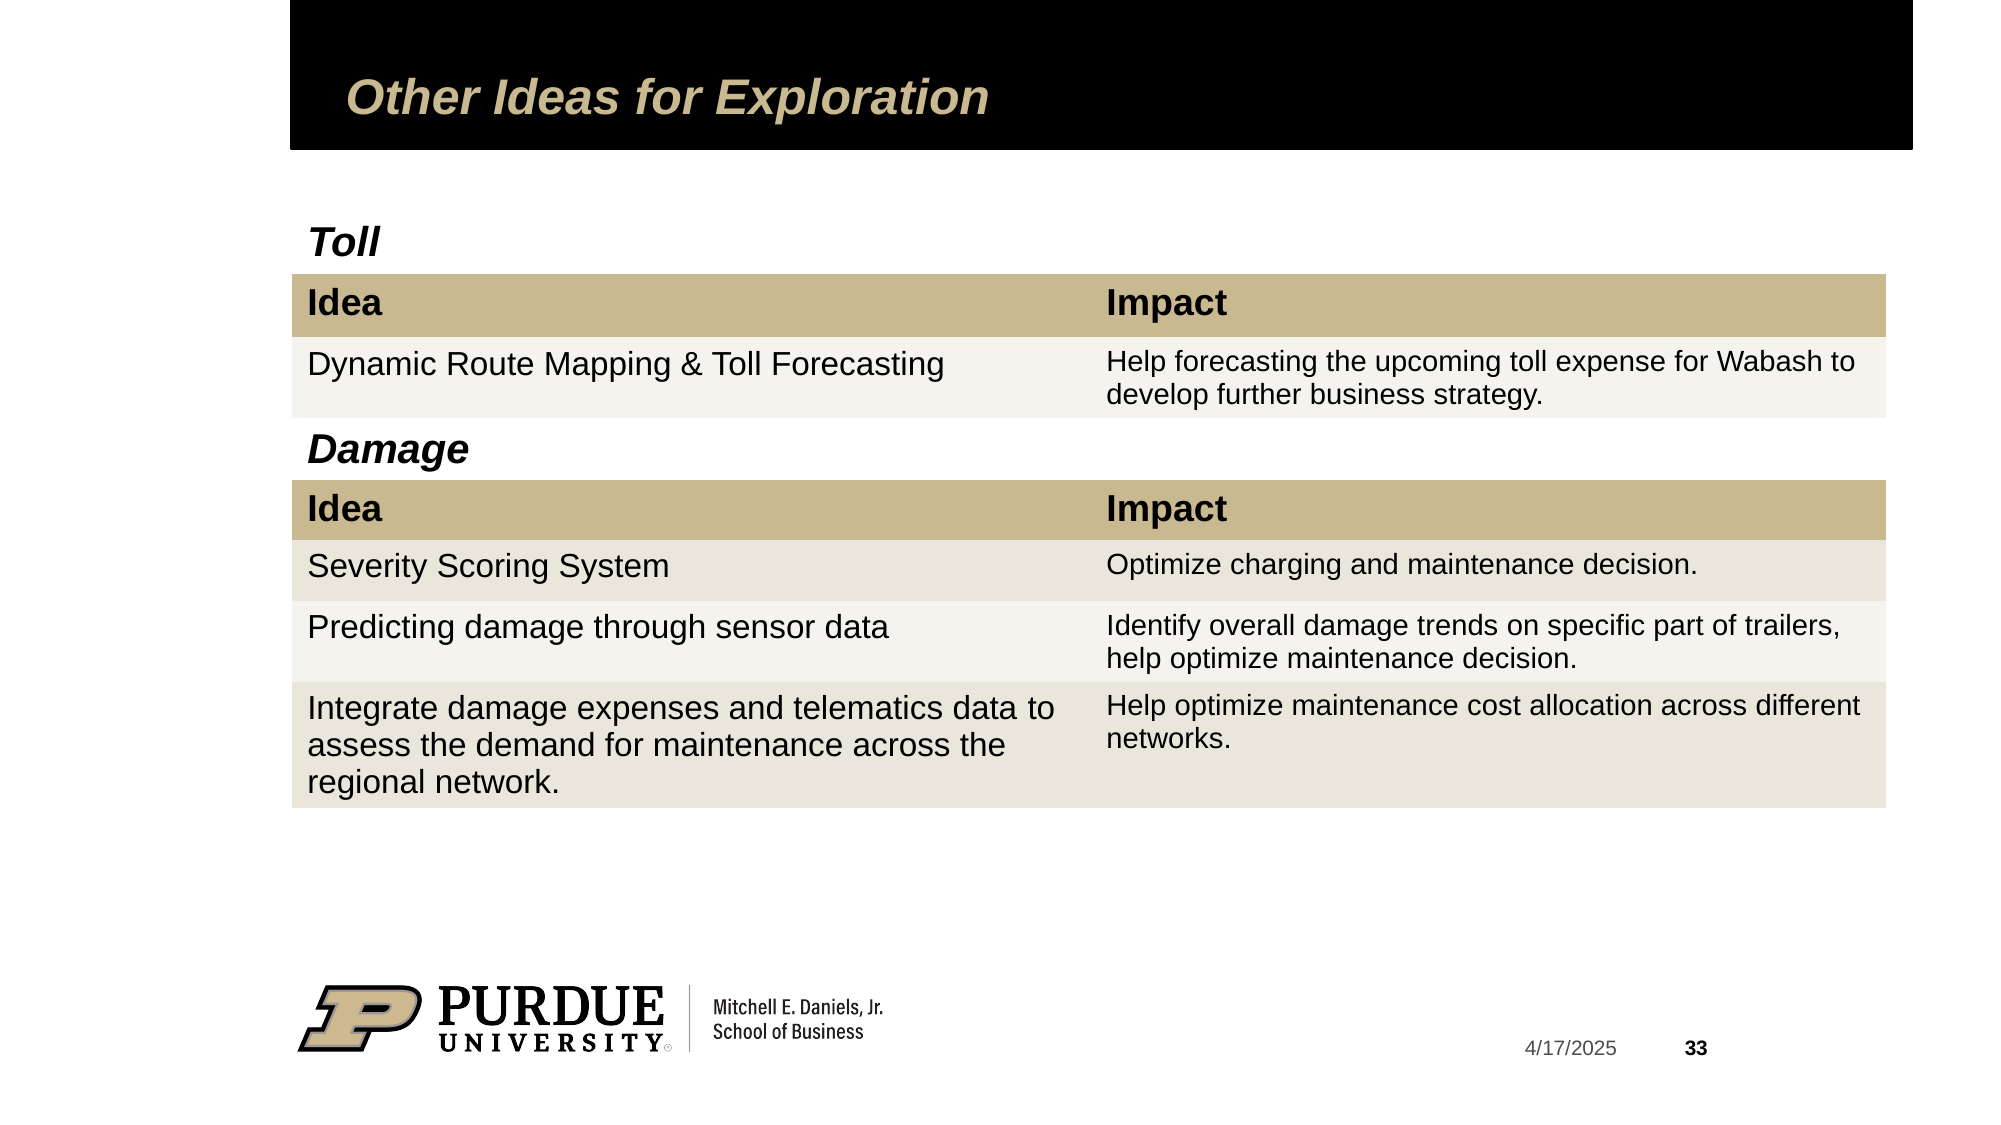

# Other Ideas for Exploration
| Toll |  |
| --- | --- |
| Idea | Impact |
| Dynamic Route Mapping & Toll Forecasting | Help forecasting the upcoming toll expense for Wabash to develop further business strategy. |
| Damage |  |
| Idea | Impact |
| Severity Scoring System | Optimize charging and maintenance decision. |
| Predicting damage through sensor data | Identify overall damage trends on specific part of trailers, help optimize maintenance decision. |
| Integrate damage expenses and telematics data to assess the demand for maintenance across the regional network. | Help optimize maintenance cost allocation across different networks. |
33
4/17/2025